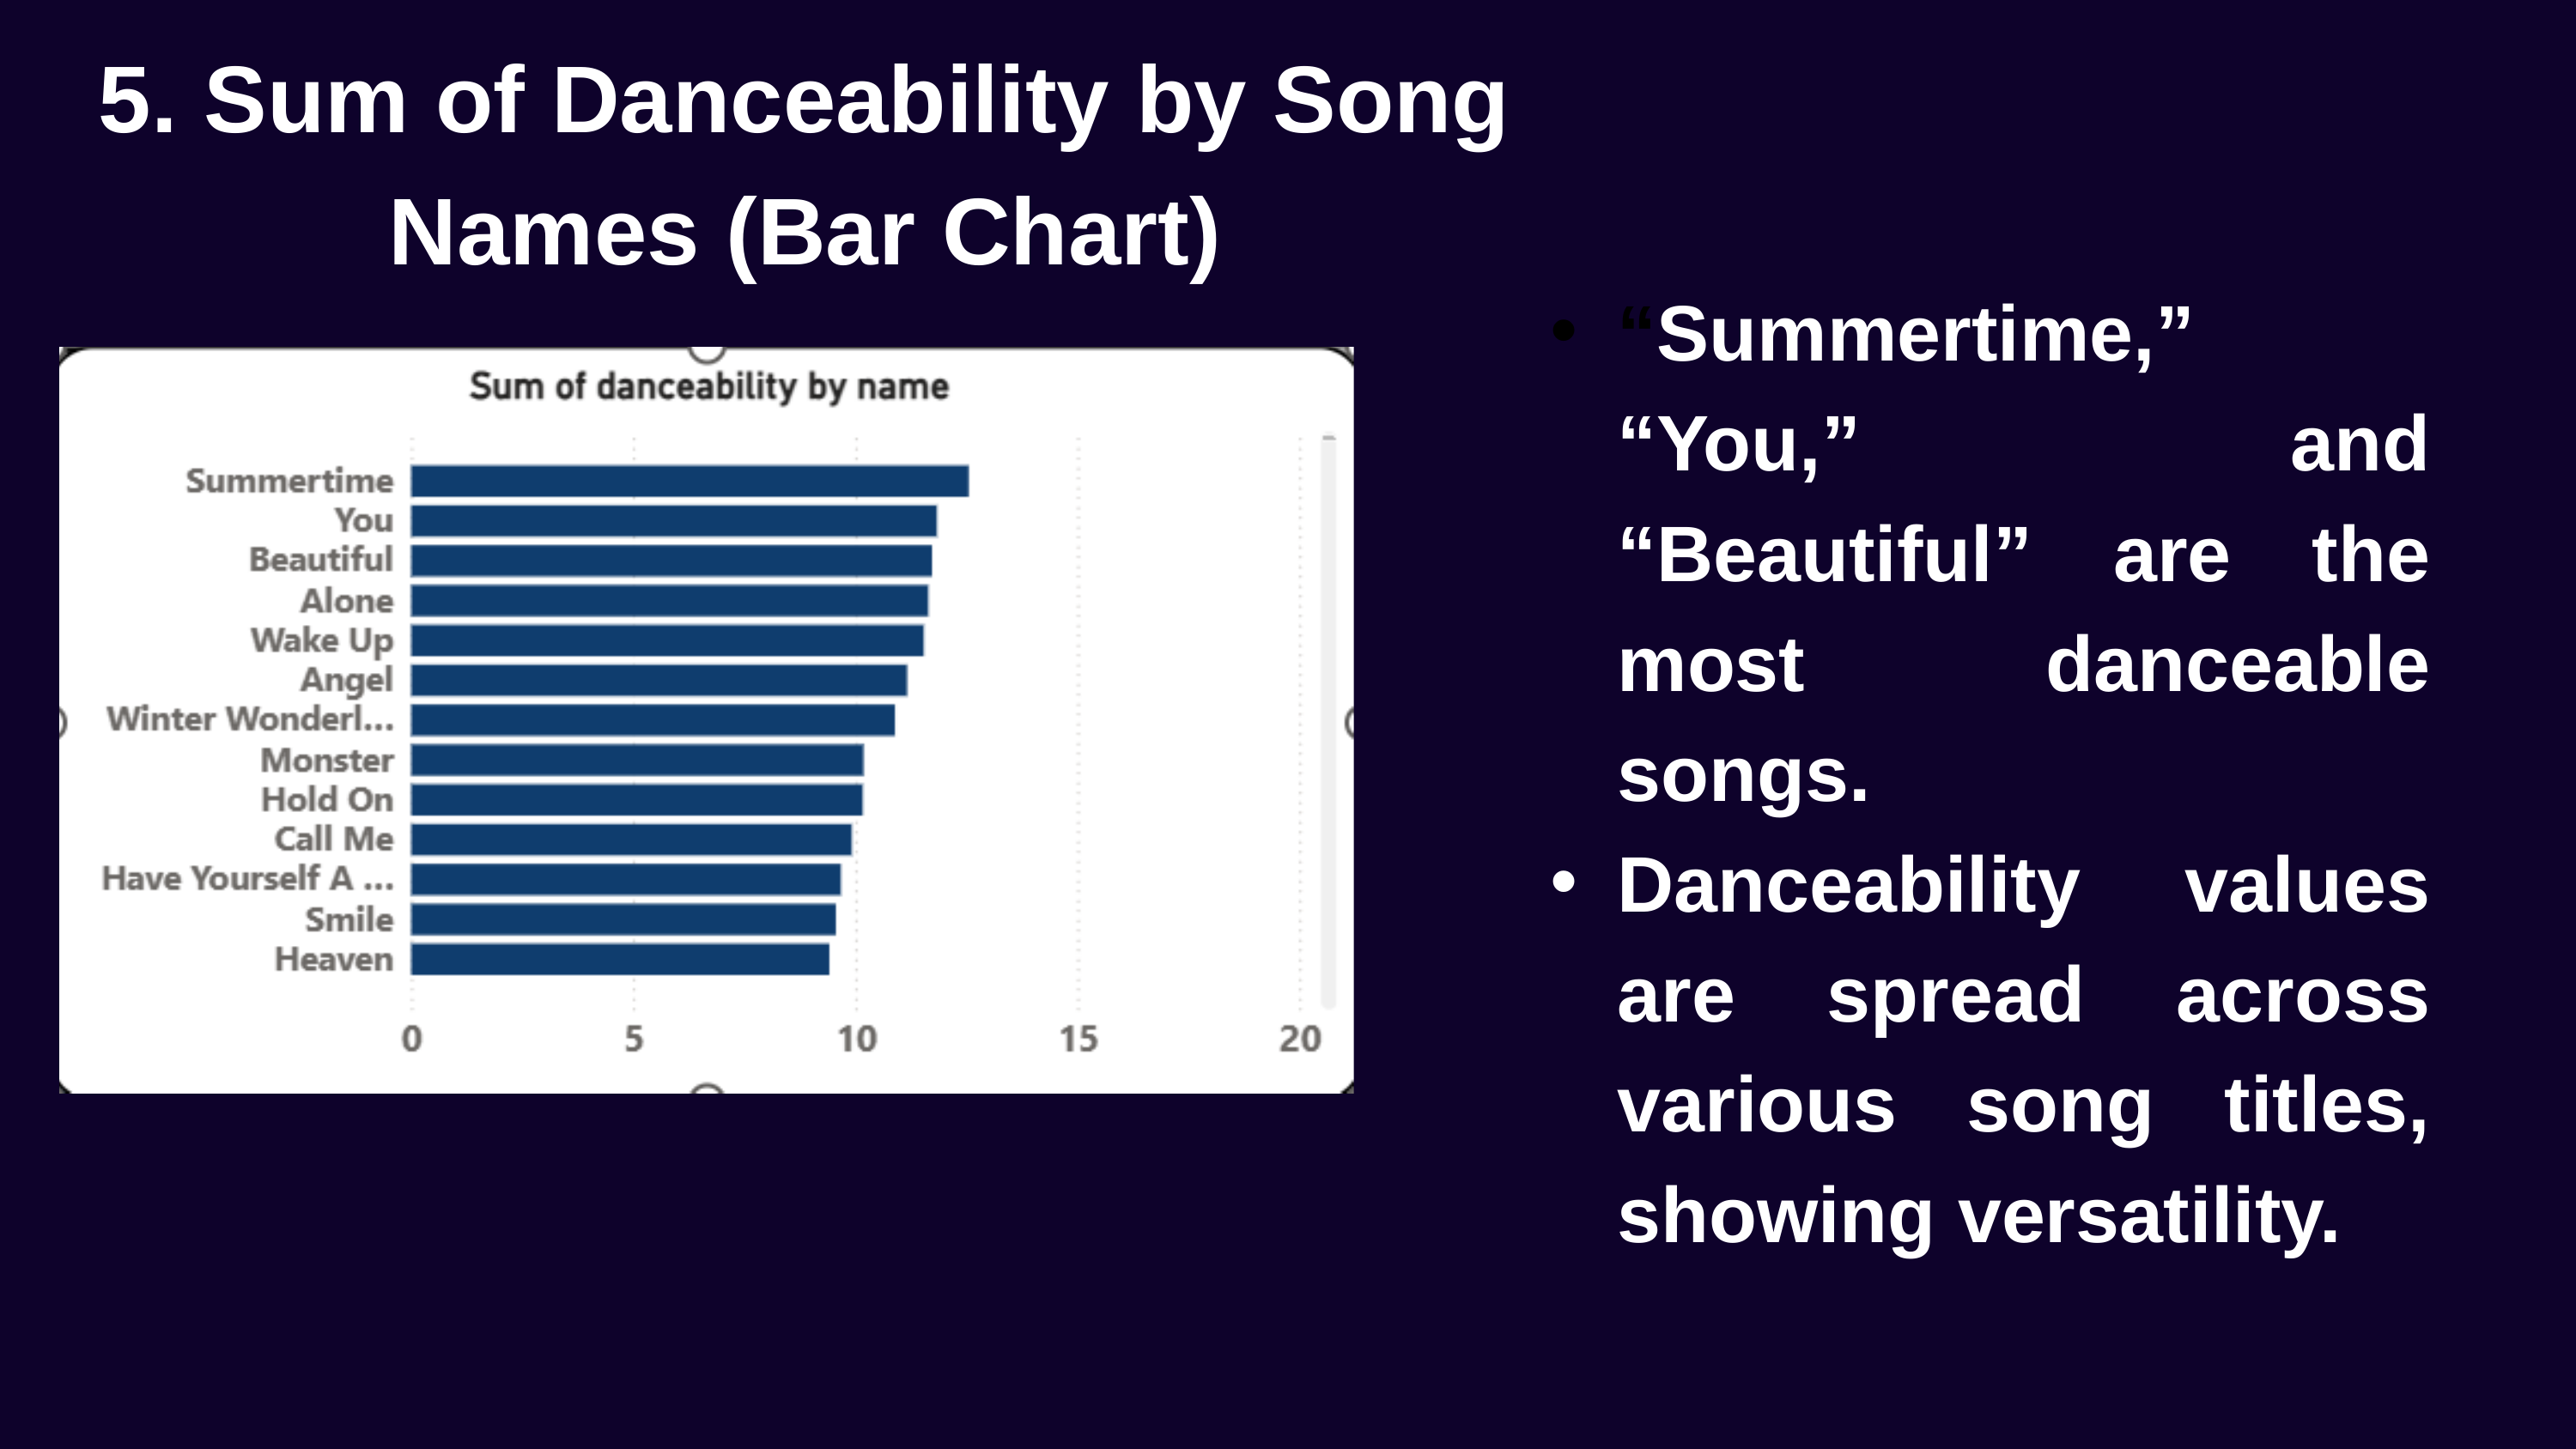

5. Sum of Danceability by Song Names (Bar Chart)
“Summertime,” “You,” and “Beautiful” are the most danceable songs.
Danceability values are spread across various song titles, showing versatility.